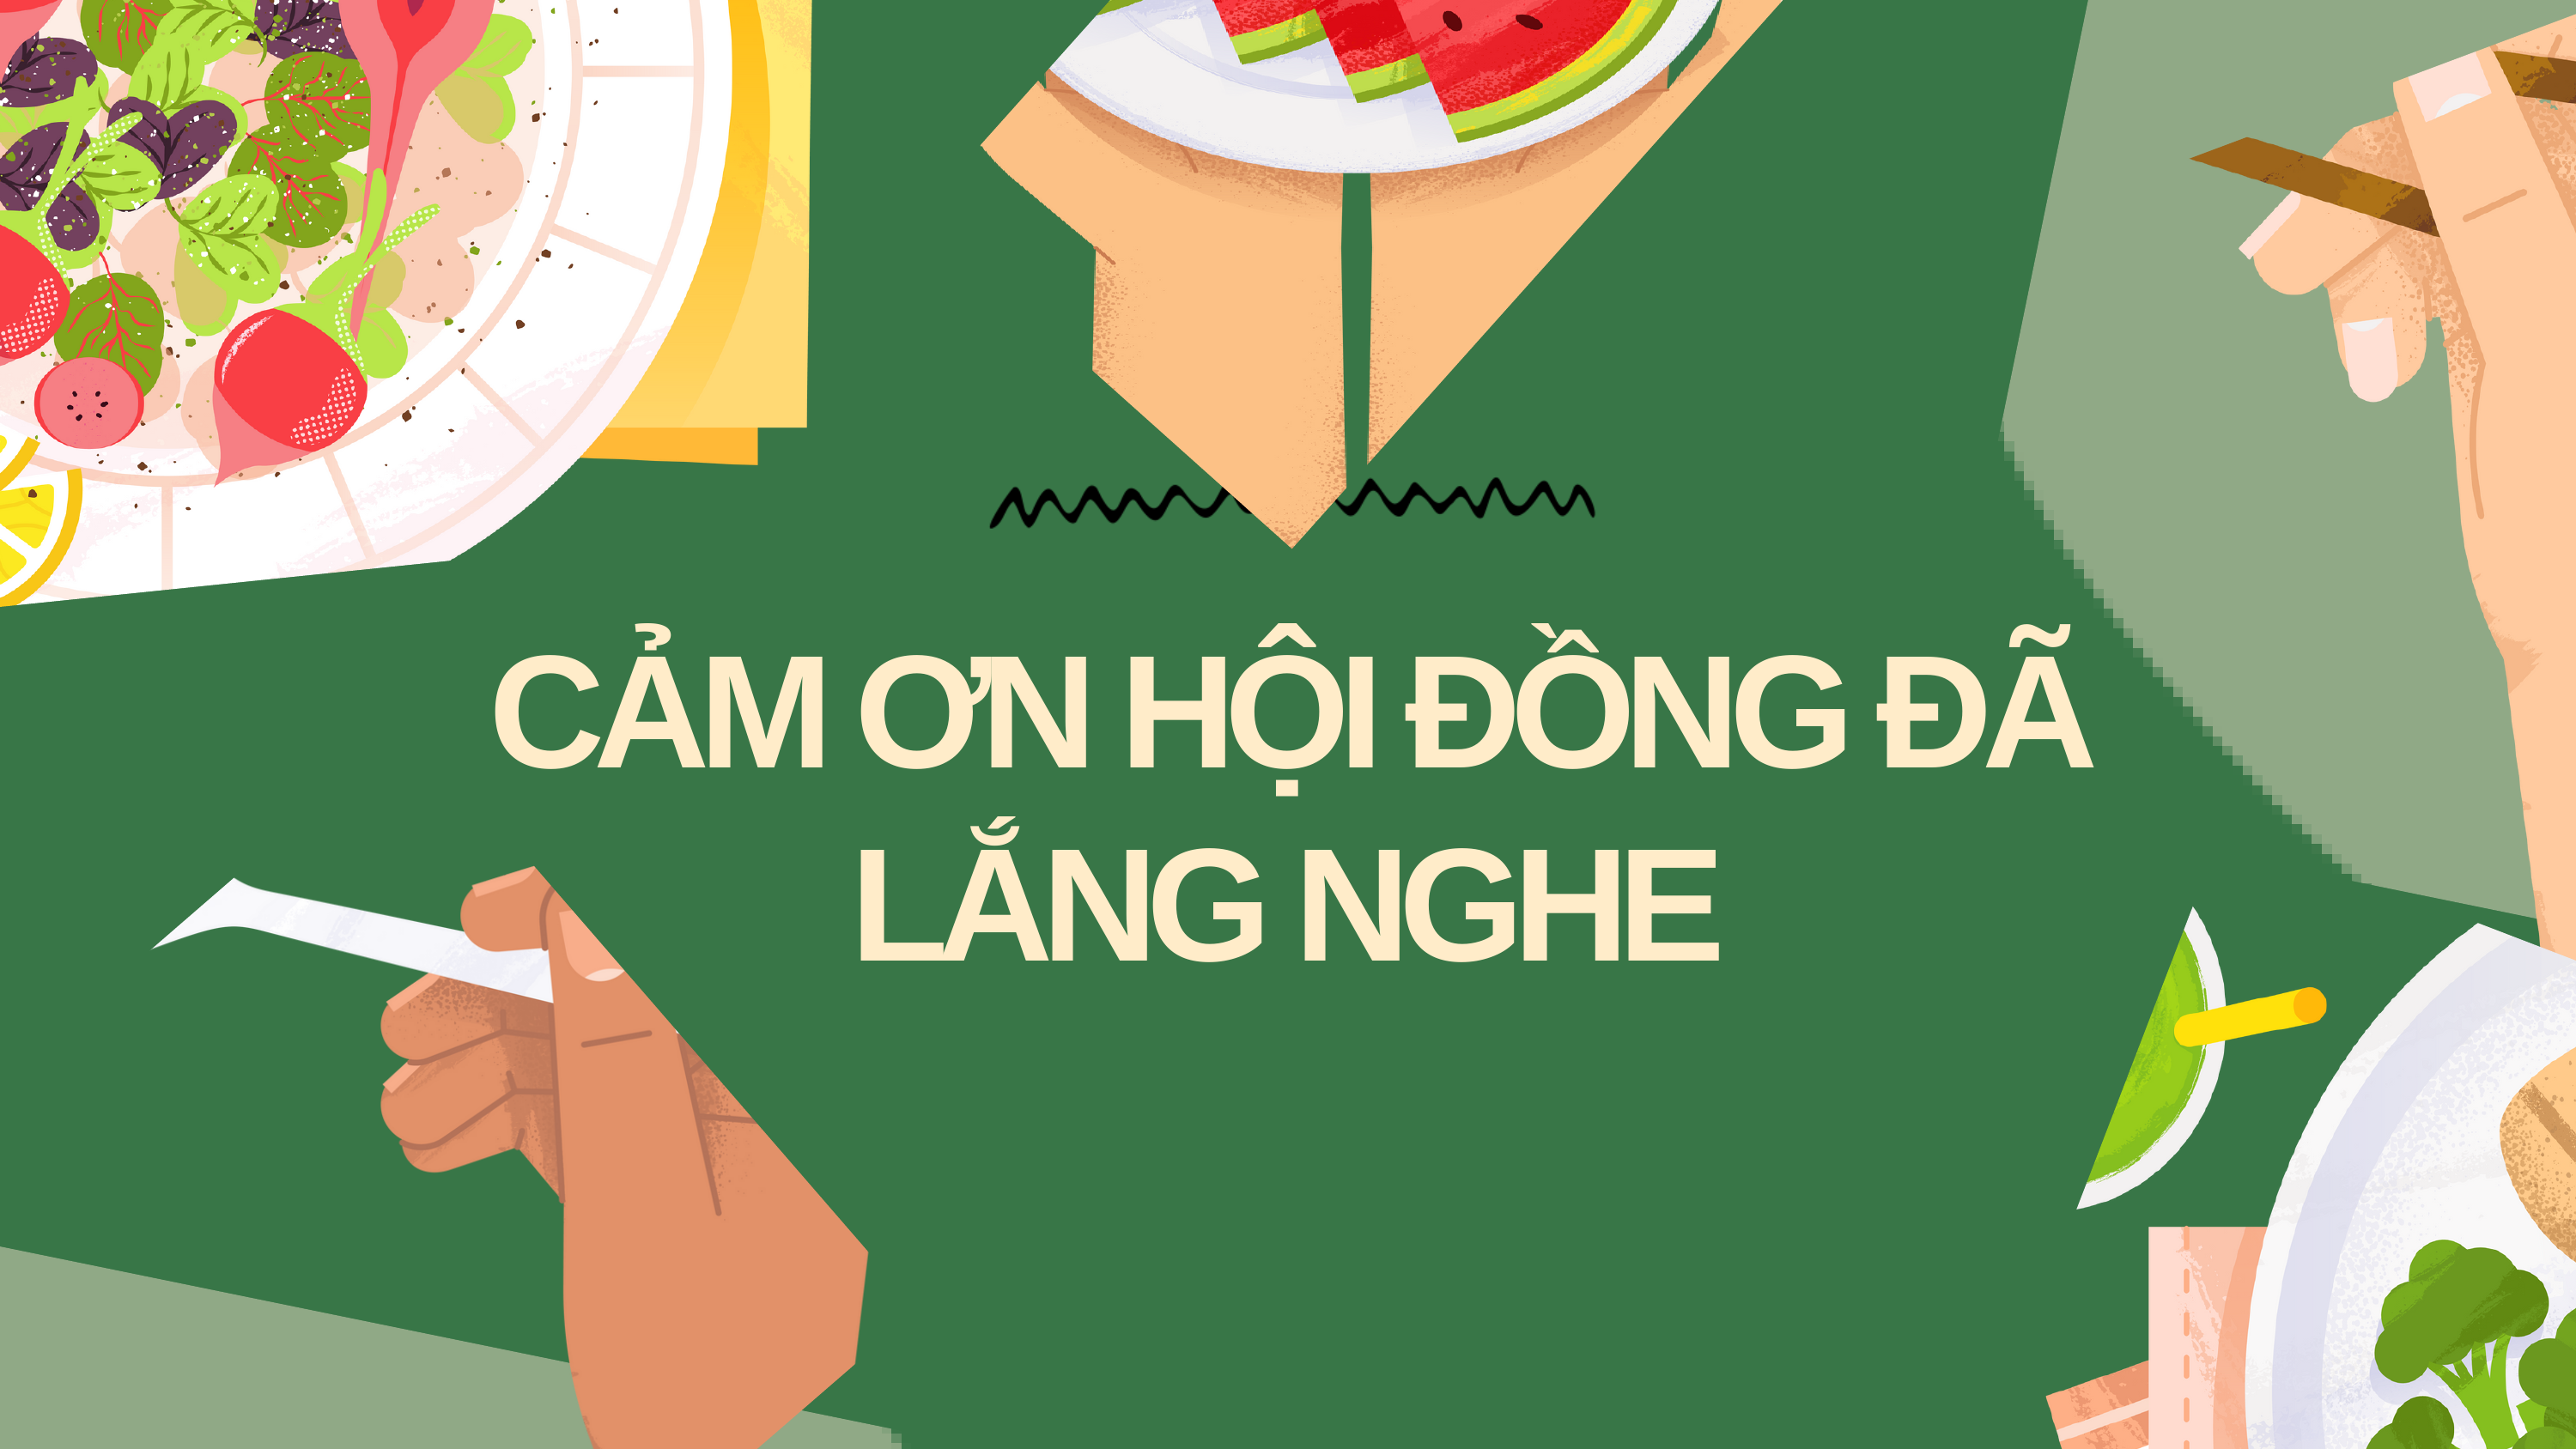

CẢM ƠN HỘI ĐỒNG ĐÃ LẮNG NGHE